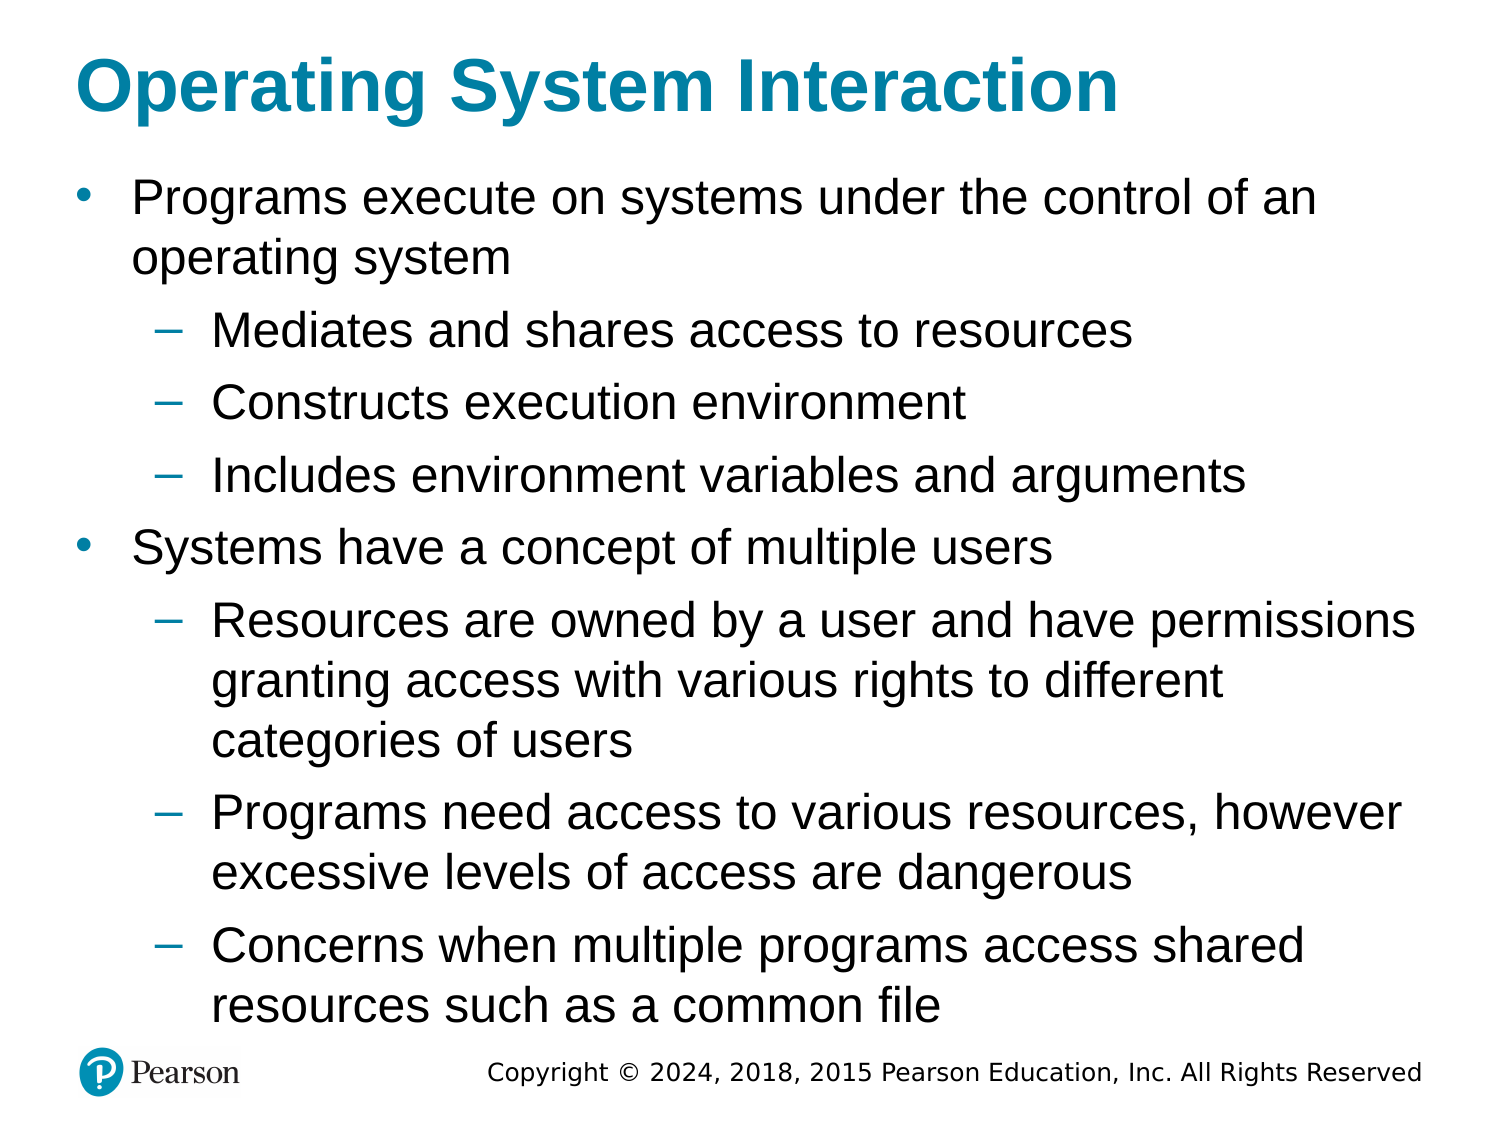

# Operating System Interaction
Programs execute on systems under the control of an operating system
Mediates and shares access to resources
Constructs execution environment
Includes environment variables and arguments
Systems have a concept of multiple users
Resources are owned by a user and have permissions granting access with various rights to different categories of users
Programs need access to various resources, however excessive levels of access are dangerous
Concerns when multiple programs access shared resources such as a common file